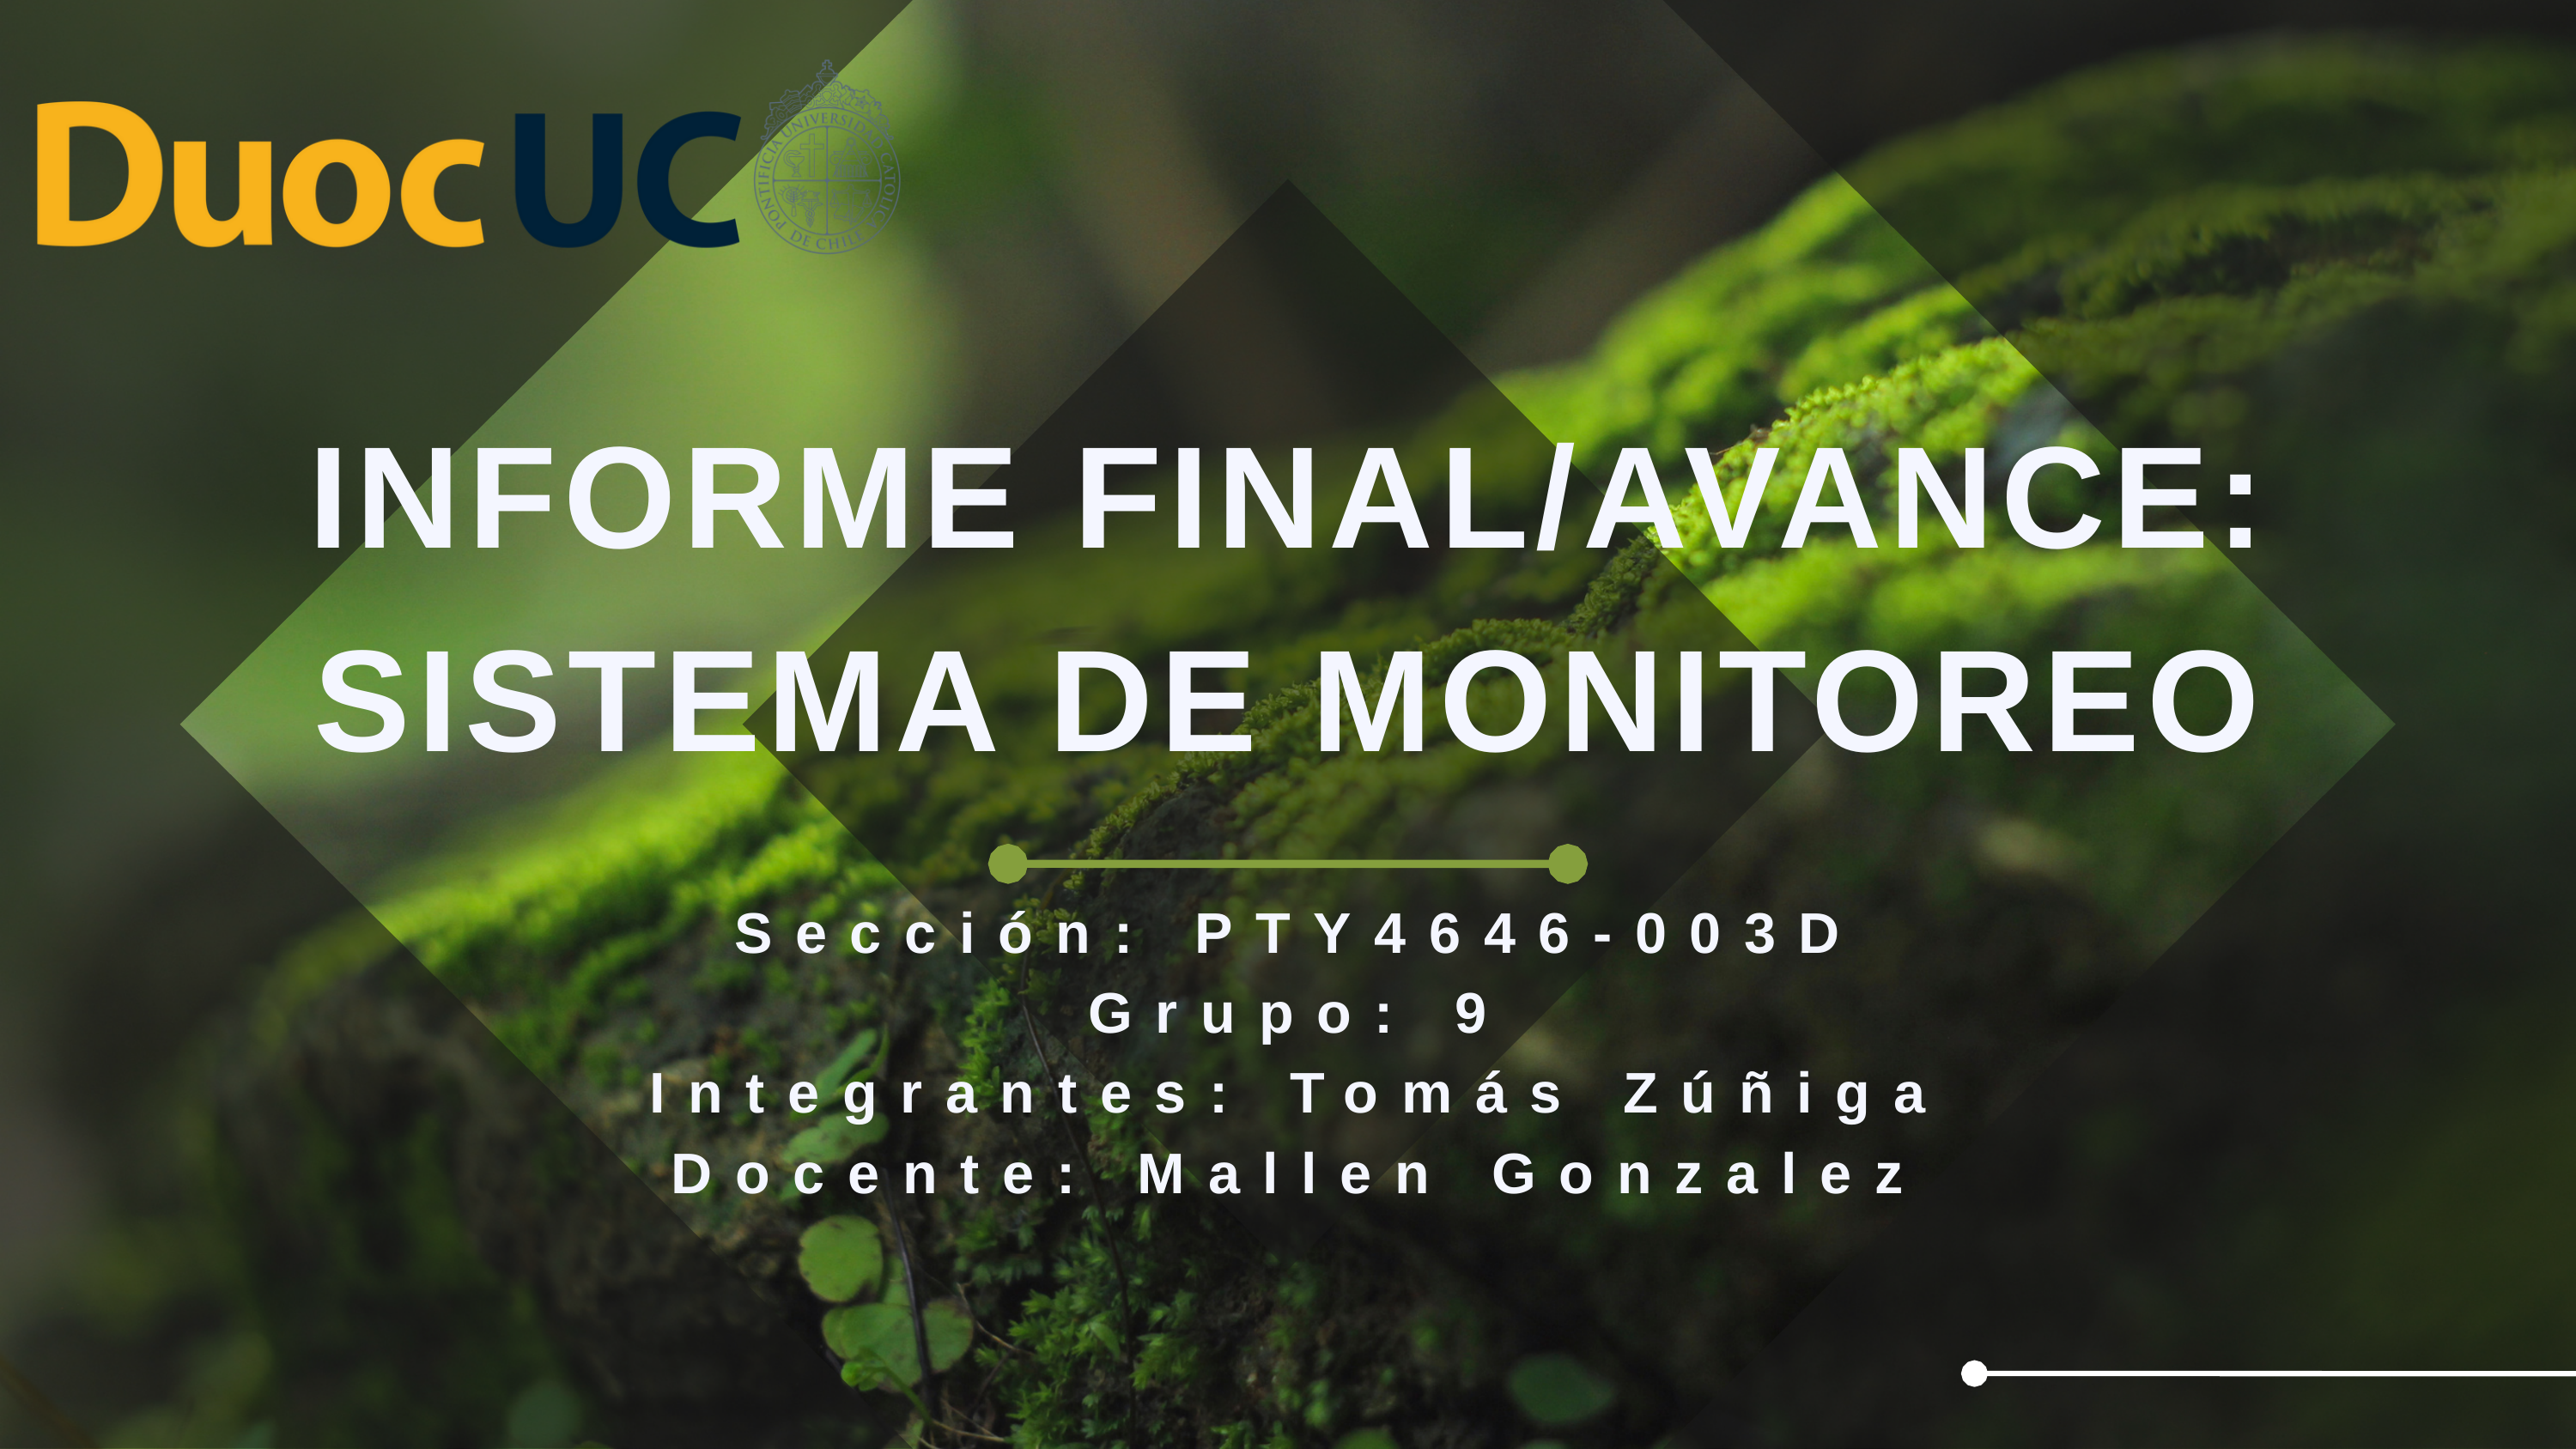

INFORME FINAL/AVANCE:
SISTEMA DE MONITOREO

Sección: PTY4646-003D
Grupo: 9
Integrantes: Tomás Zúñiga
Docente: Mallen Gonzalez